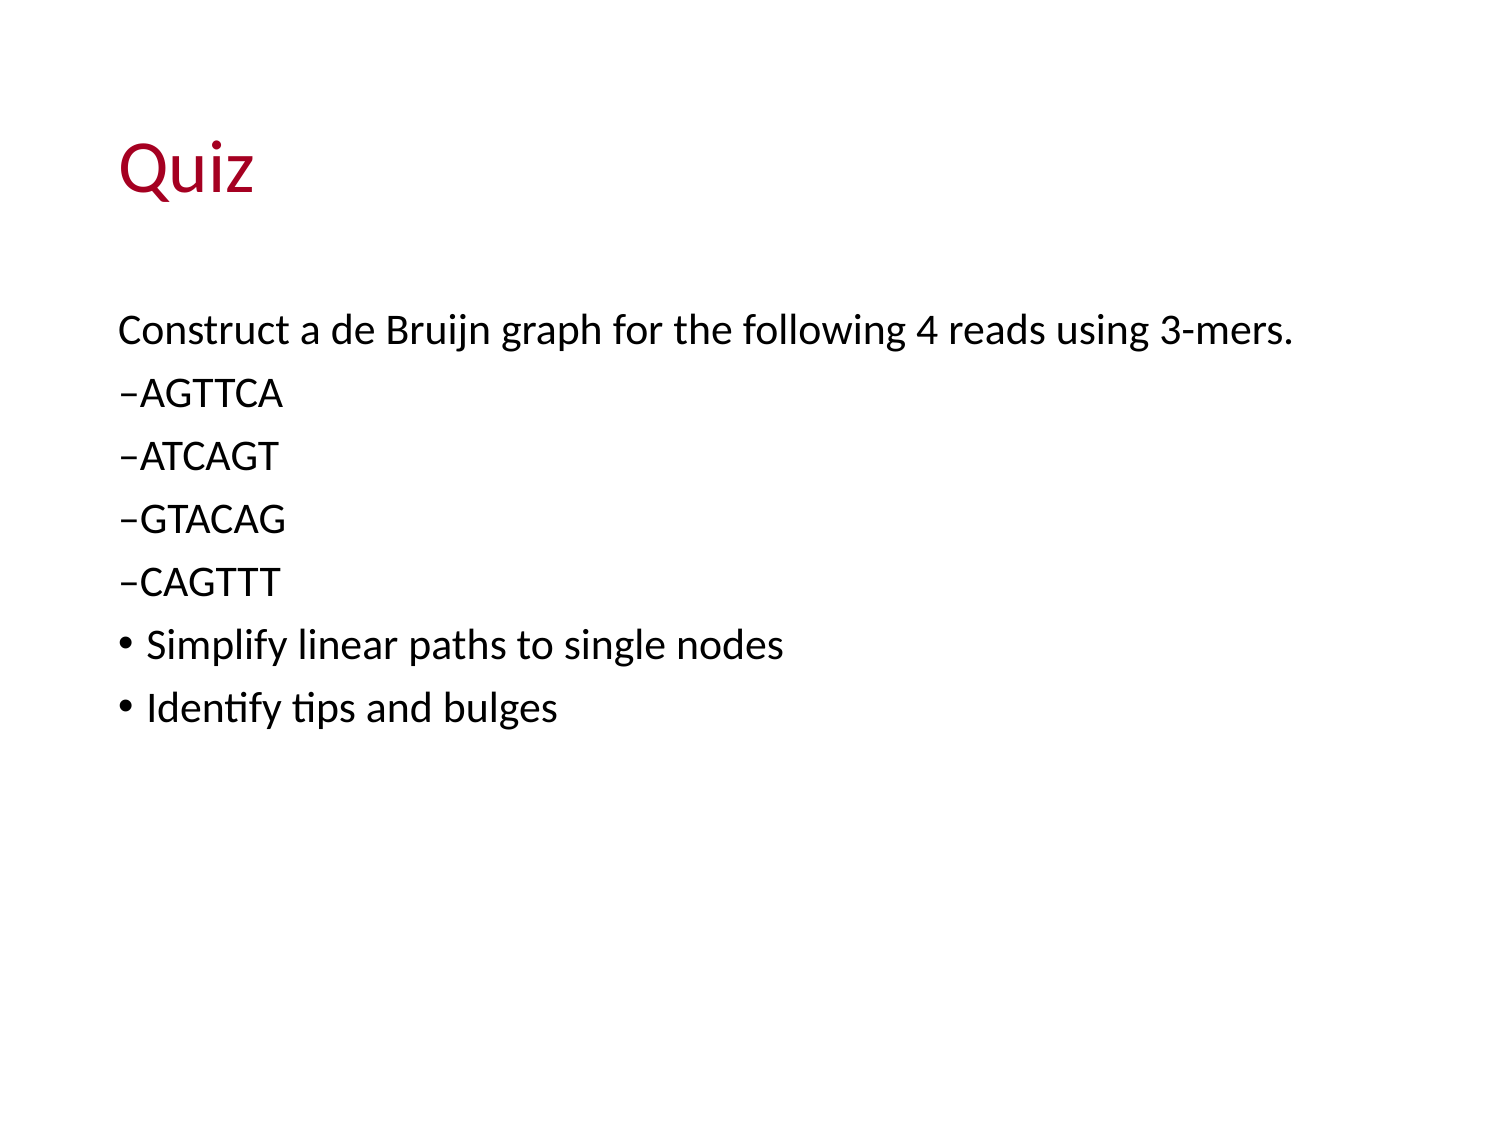

# Quiz
Construct a de Bruijn graph for the following 4 reads using 3-mers.
–AGTTCA
–ATCAGT
–GTACAG
–CAGTTT
Simplify linear paths to single nodes
Identify tips and bulges